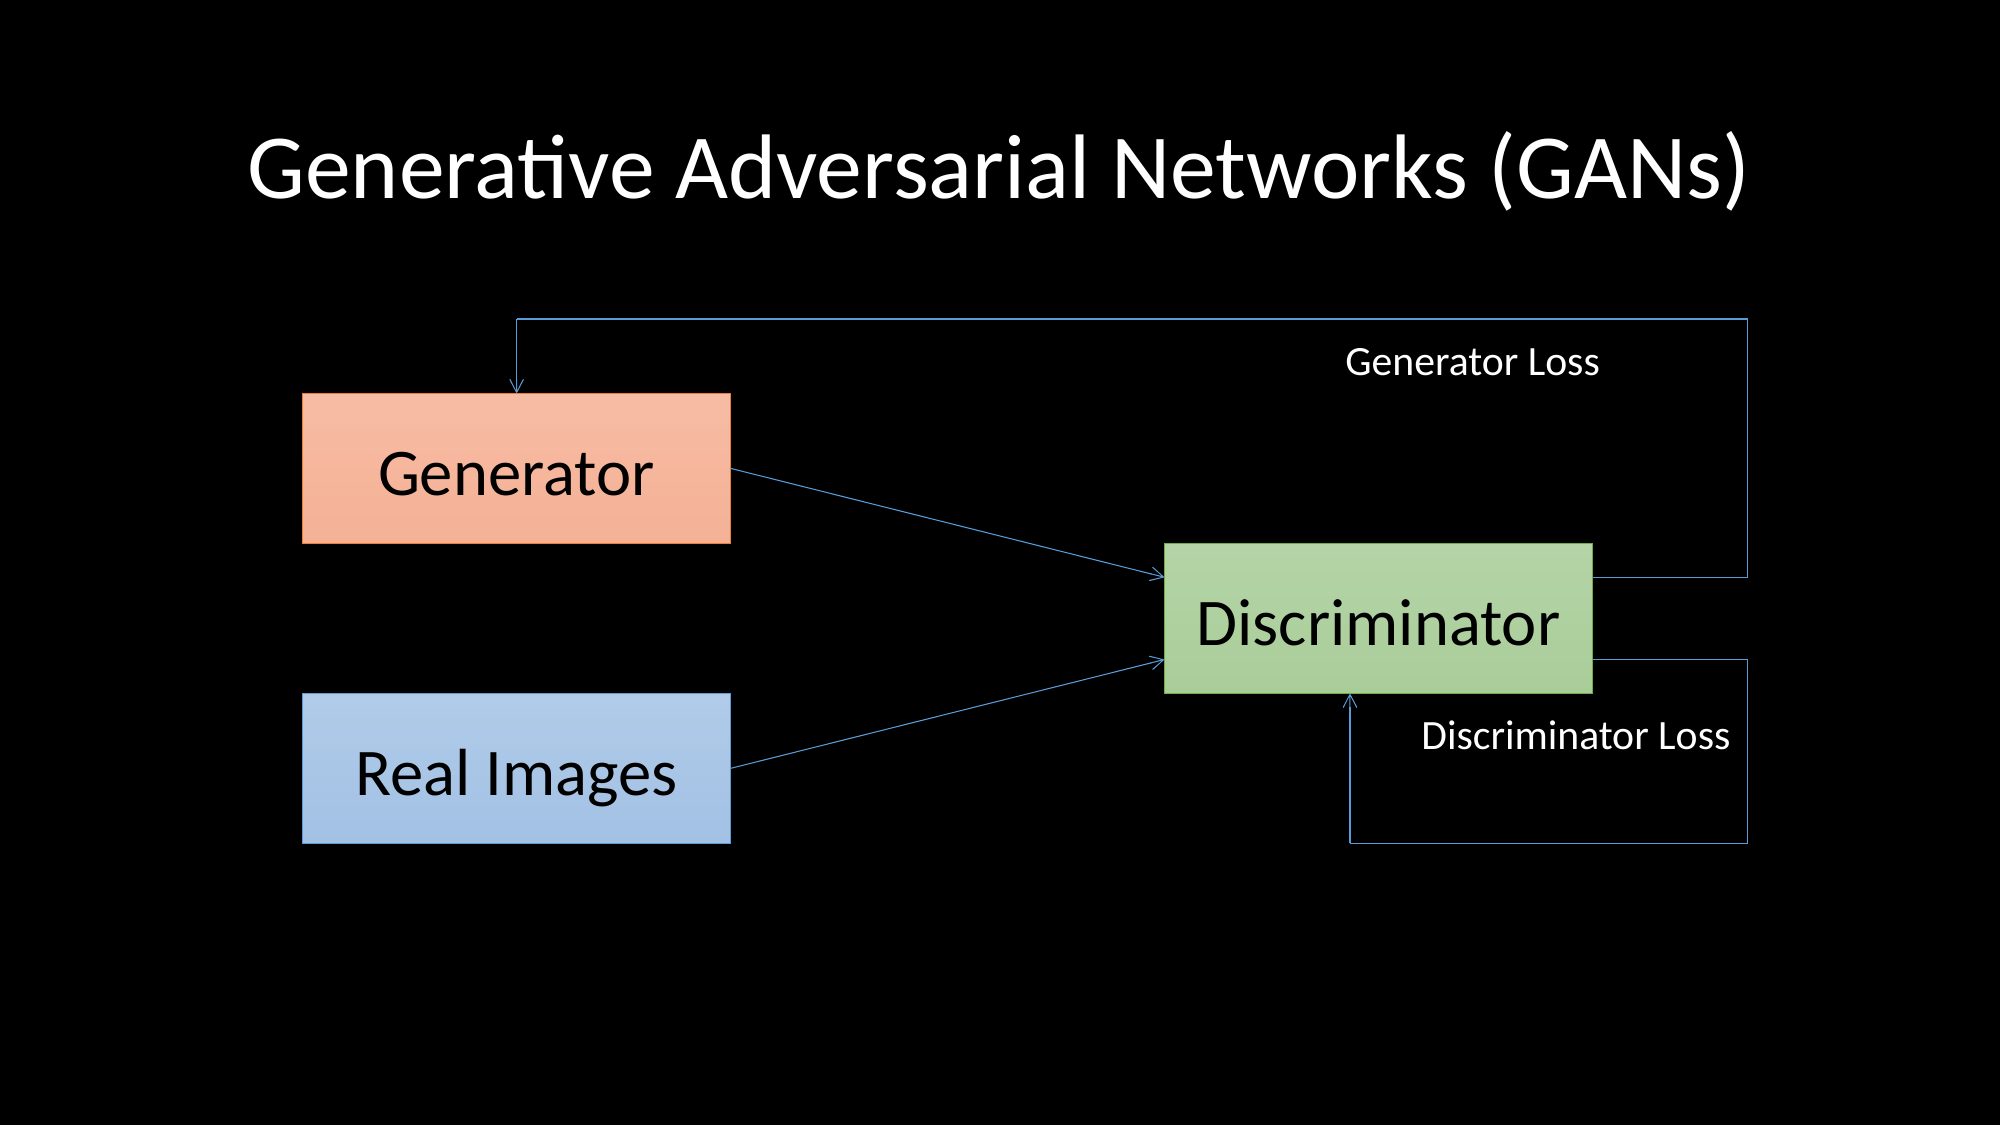

# Generative Adversarial Networks (GANs)
Generator Loss
Generator
Discriminator
Real Images
Discriminator Loss